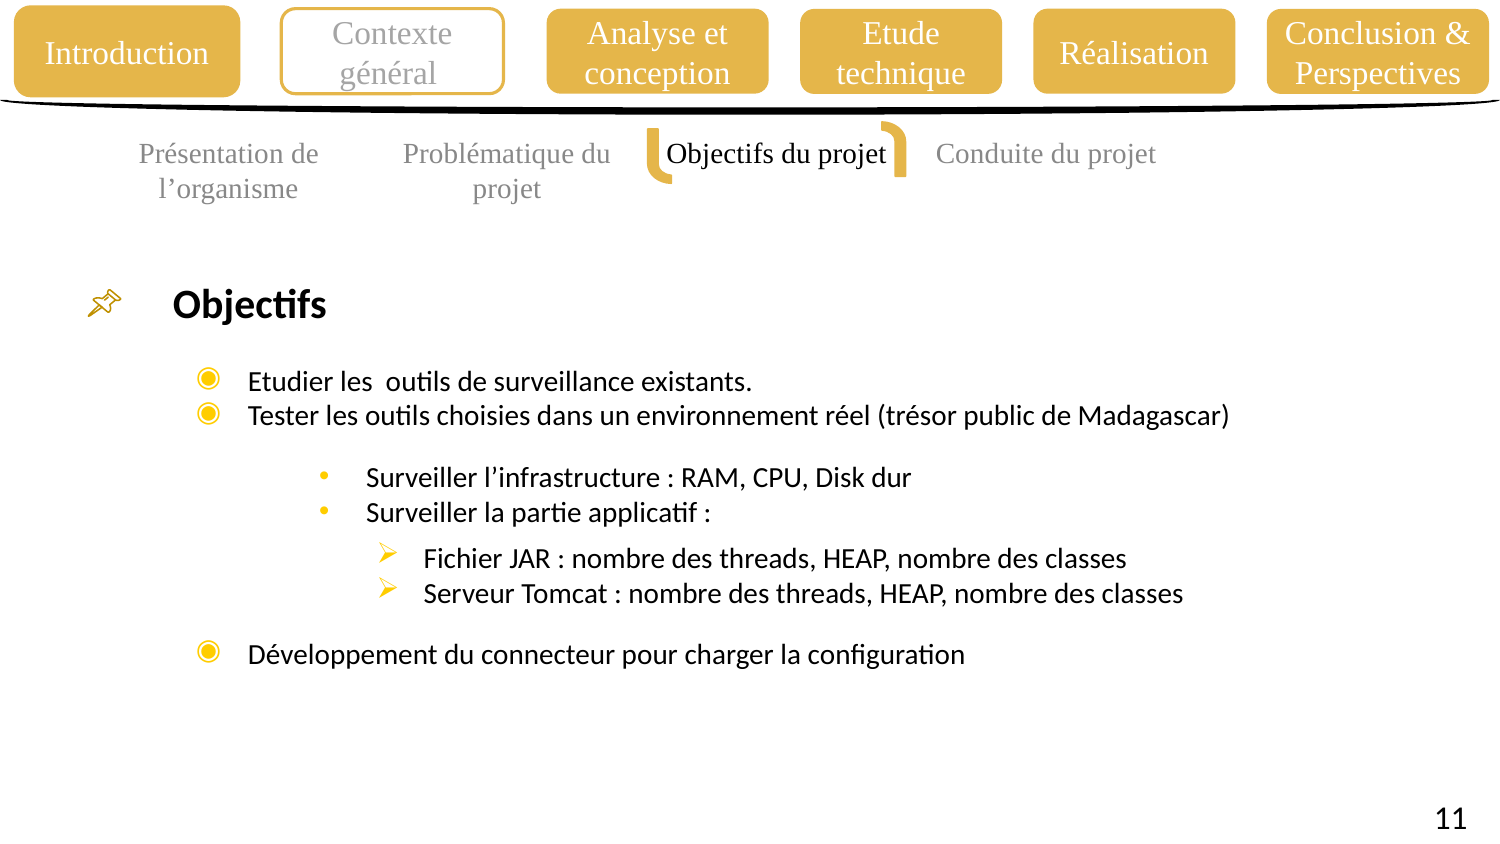

Introduction
Réalisation
Contexte général
Analyse et conception
Etude technique
Conclusion & Perspectives

Présentation de l’organisme
Problématique du projet
Objectifs du projet
Conduite du projet

Objectifs

Etudier les  outils de surveillance existants.
Tester les outils choisies dans un environnement réel (trésor public de Madagascar)
Surveiller l’infrastructure : RAM, CPU, Disk dur
Surveiller la partie applicatif :
Fichier JAR : nombre des threads, HEAP, nombre des classes
Serveur Tomcat : nombre des threads, HEAP, nombre des classes
Développement du connecteur pour charger la configuration
11